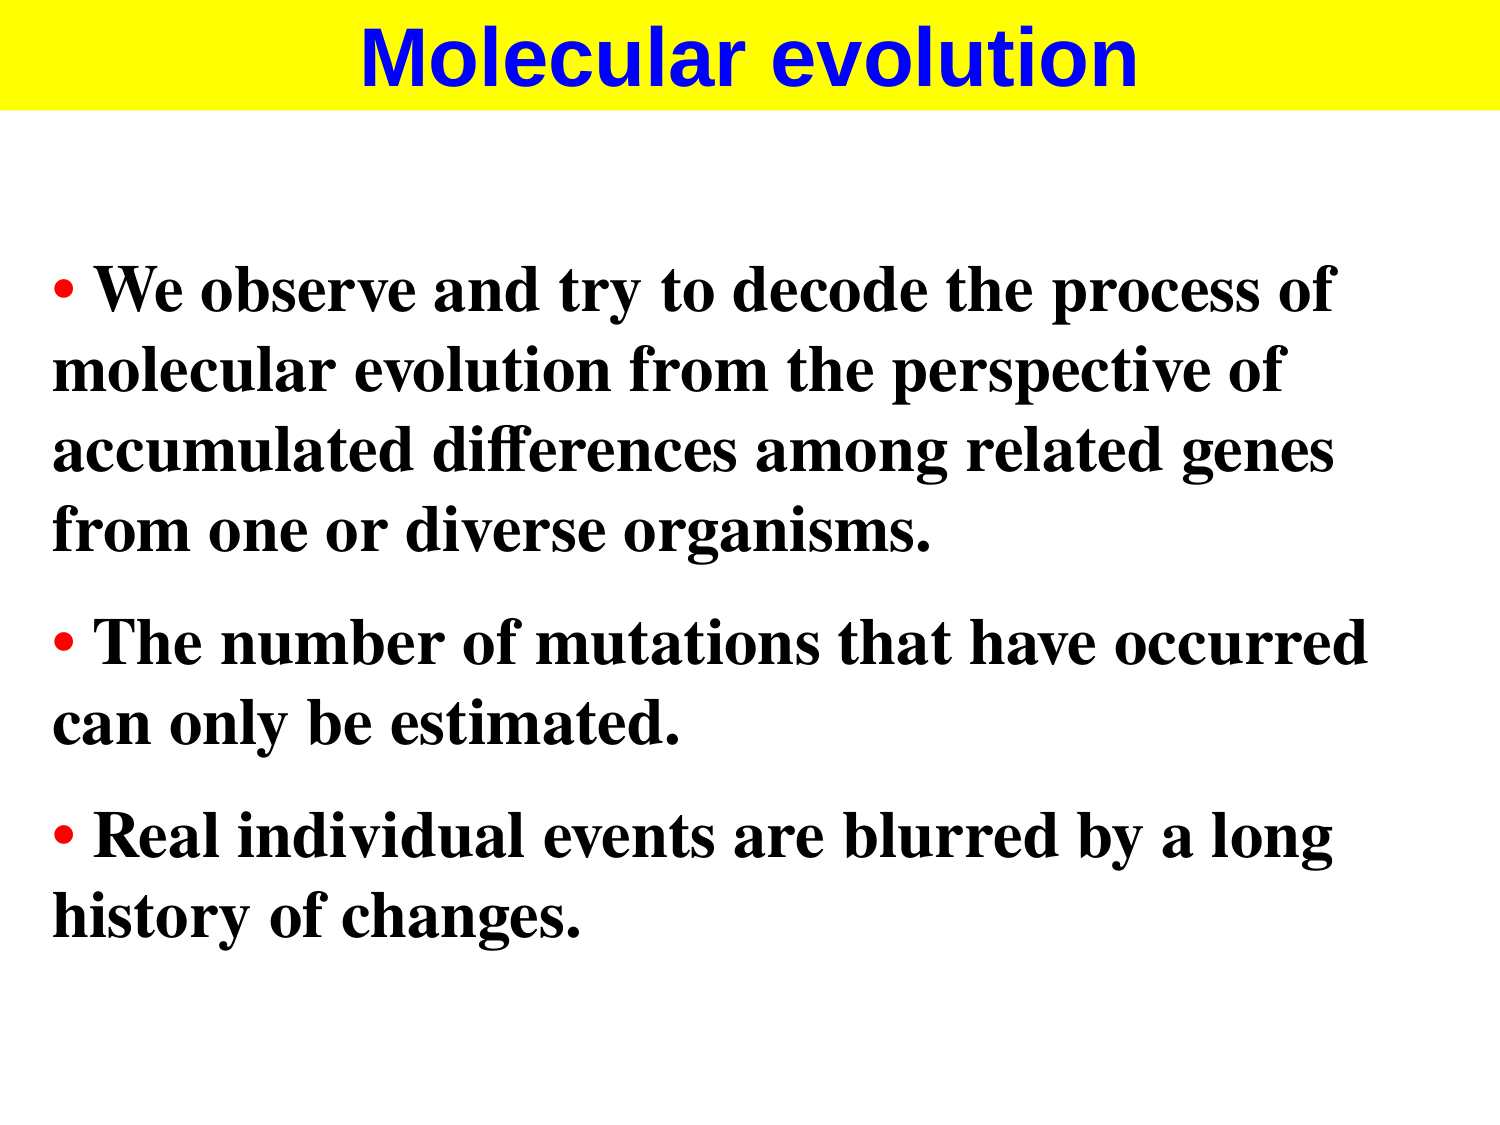

Molecular evolution
• We observe and try to decode the process of molecular evolution from the perspective of accumulated differences among related genes from one or diverse organisms.
• The number of mutations that have occurred can only be estimated.
• Real individual events are blurred by a long history of changes.